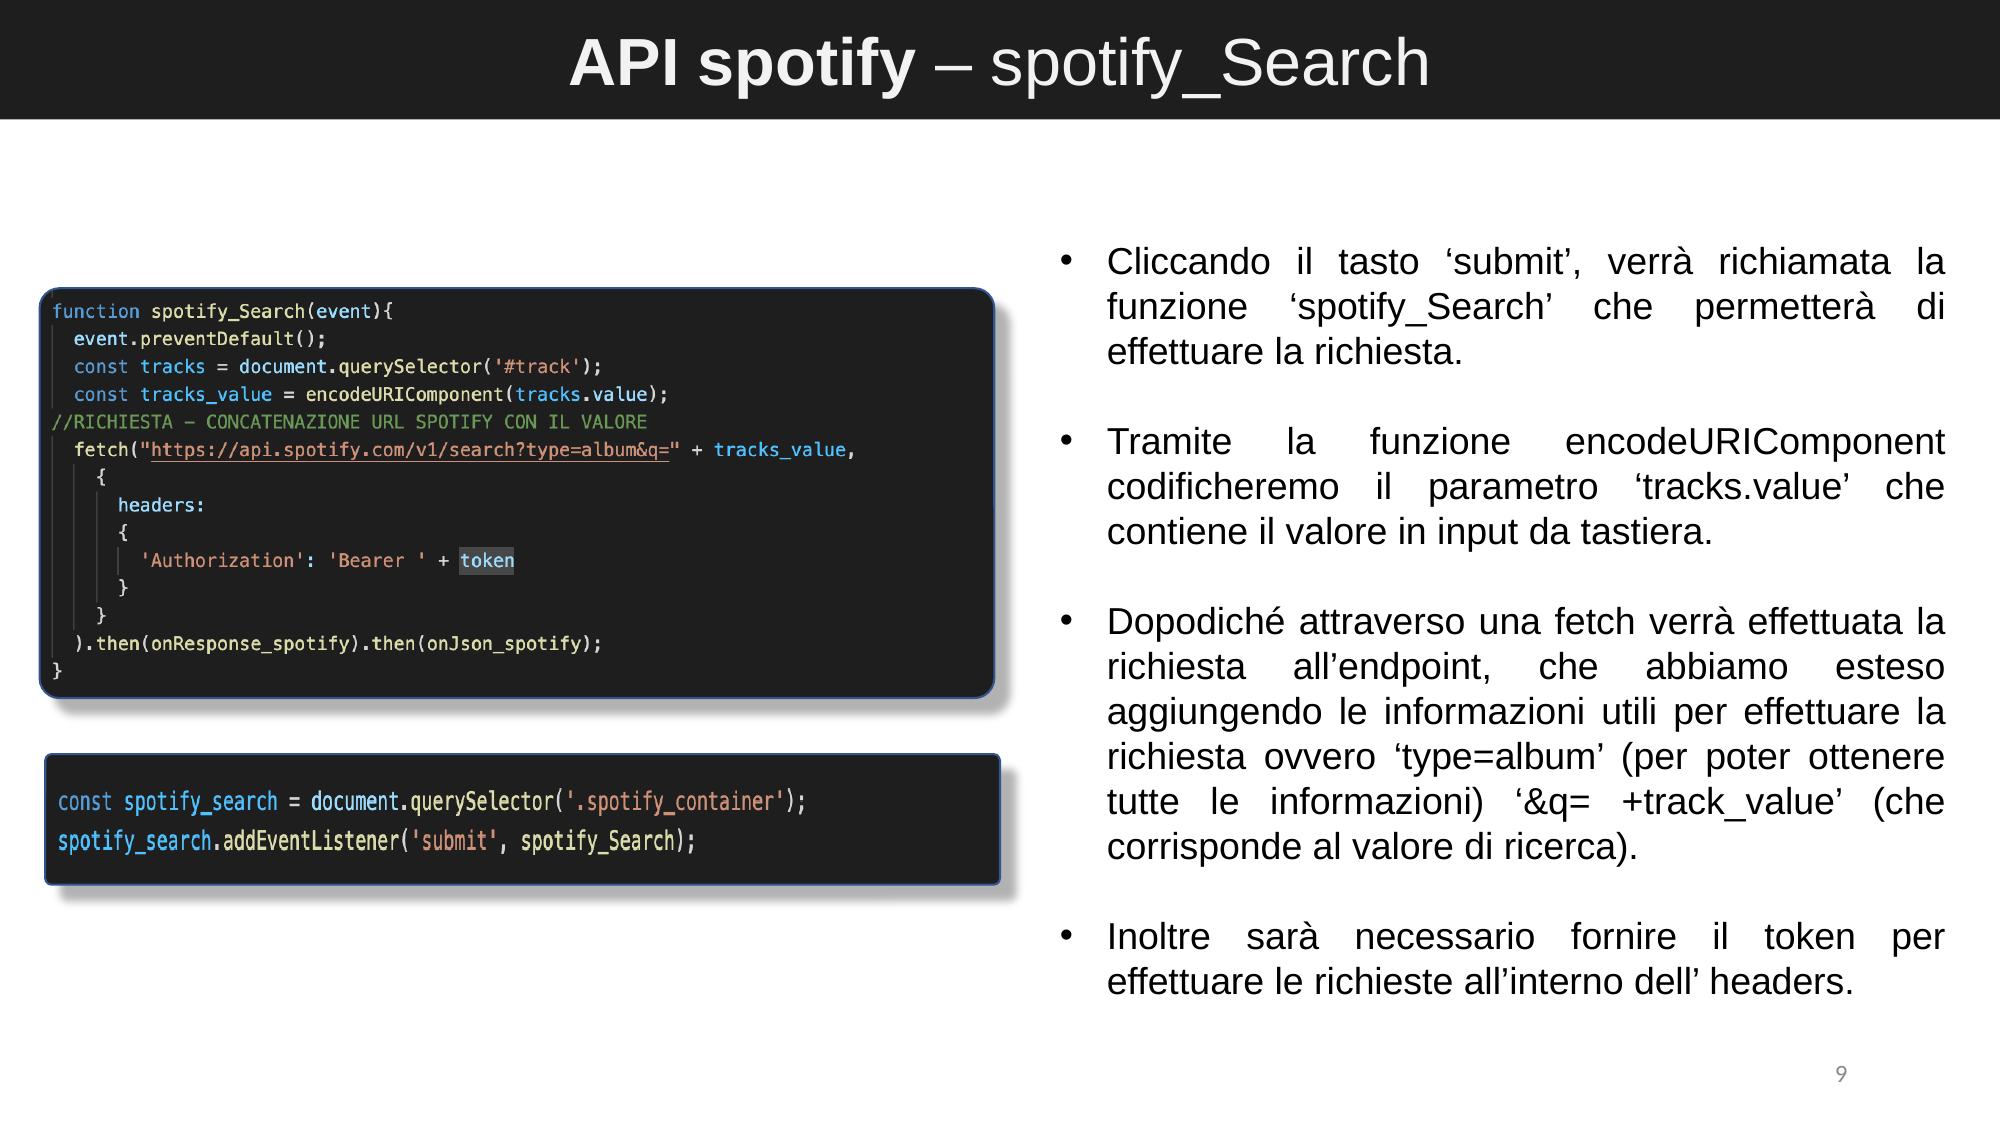

API spotify – spotify_Search
Cliccando il tasto ‘submit’, verrà richiamata la funzione ‘spotify_Search’ che permetterà di effettuare la richiesta.

Tramite la funzione encodeURIComponent codificheremo il parametro ‘tracks.value’ che contiene il valore in input da tastiera.

Dopodiché attraverso una fetch verrà effettuata la richiesta all’endpoint, che abbiamo esteso aggiungendo le informazioni utili per effettuare la richiesta ovvero ‘type=album’ (per poter ottenere tutte le informazioni) ‘&q= +track_value’ (che corrisponde al valore di ricerca).

Inoltre sarà necessario fornire il token per effettuare le richieste all’interno dell’ headers.

9